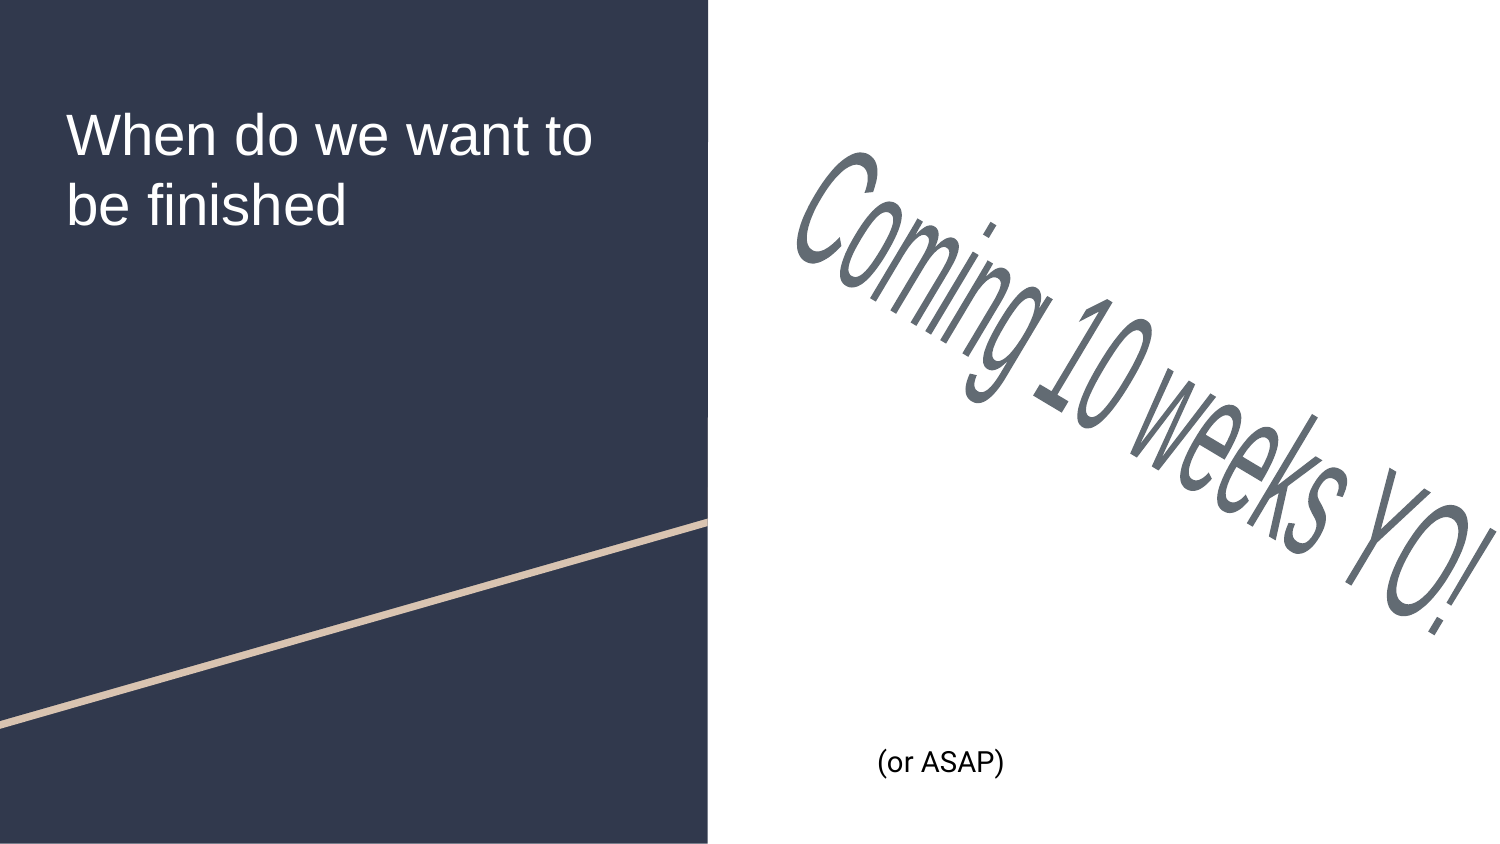

# When do we want to be finished
Coming 10 weeks YO!
(or ASAP)